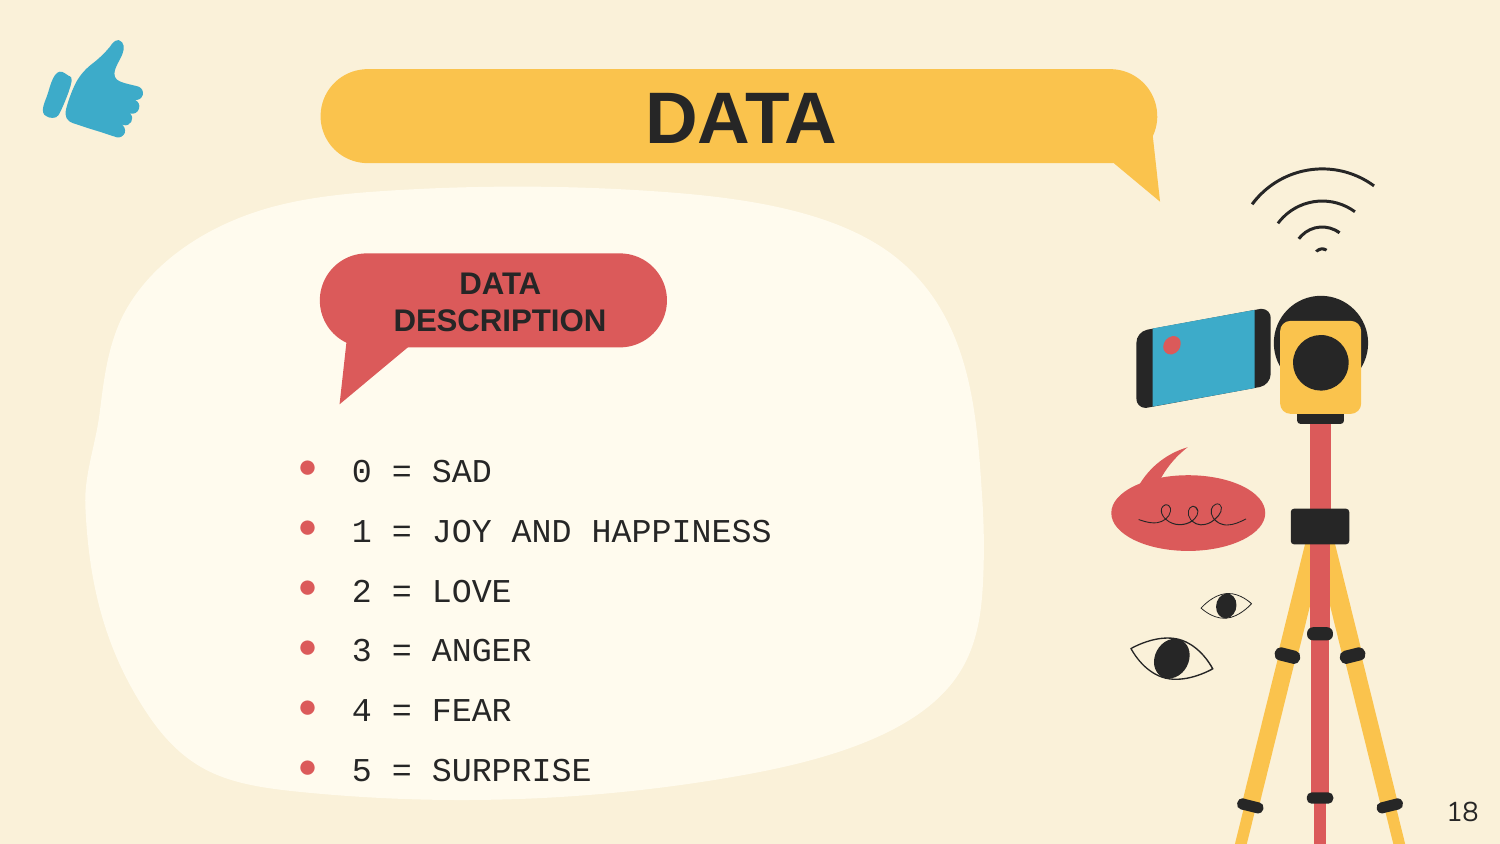

# DATA

DATA DESCRIPTION

0 = SAD
1 = JOY AND HAPPINESS
2 = LOVE
3 = ANGER
4 = FEAR
5 = SURPRISE

18